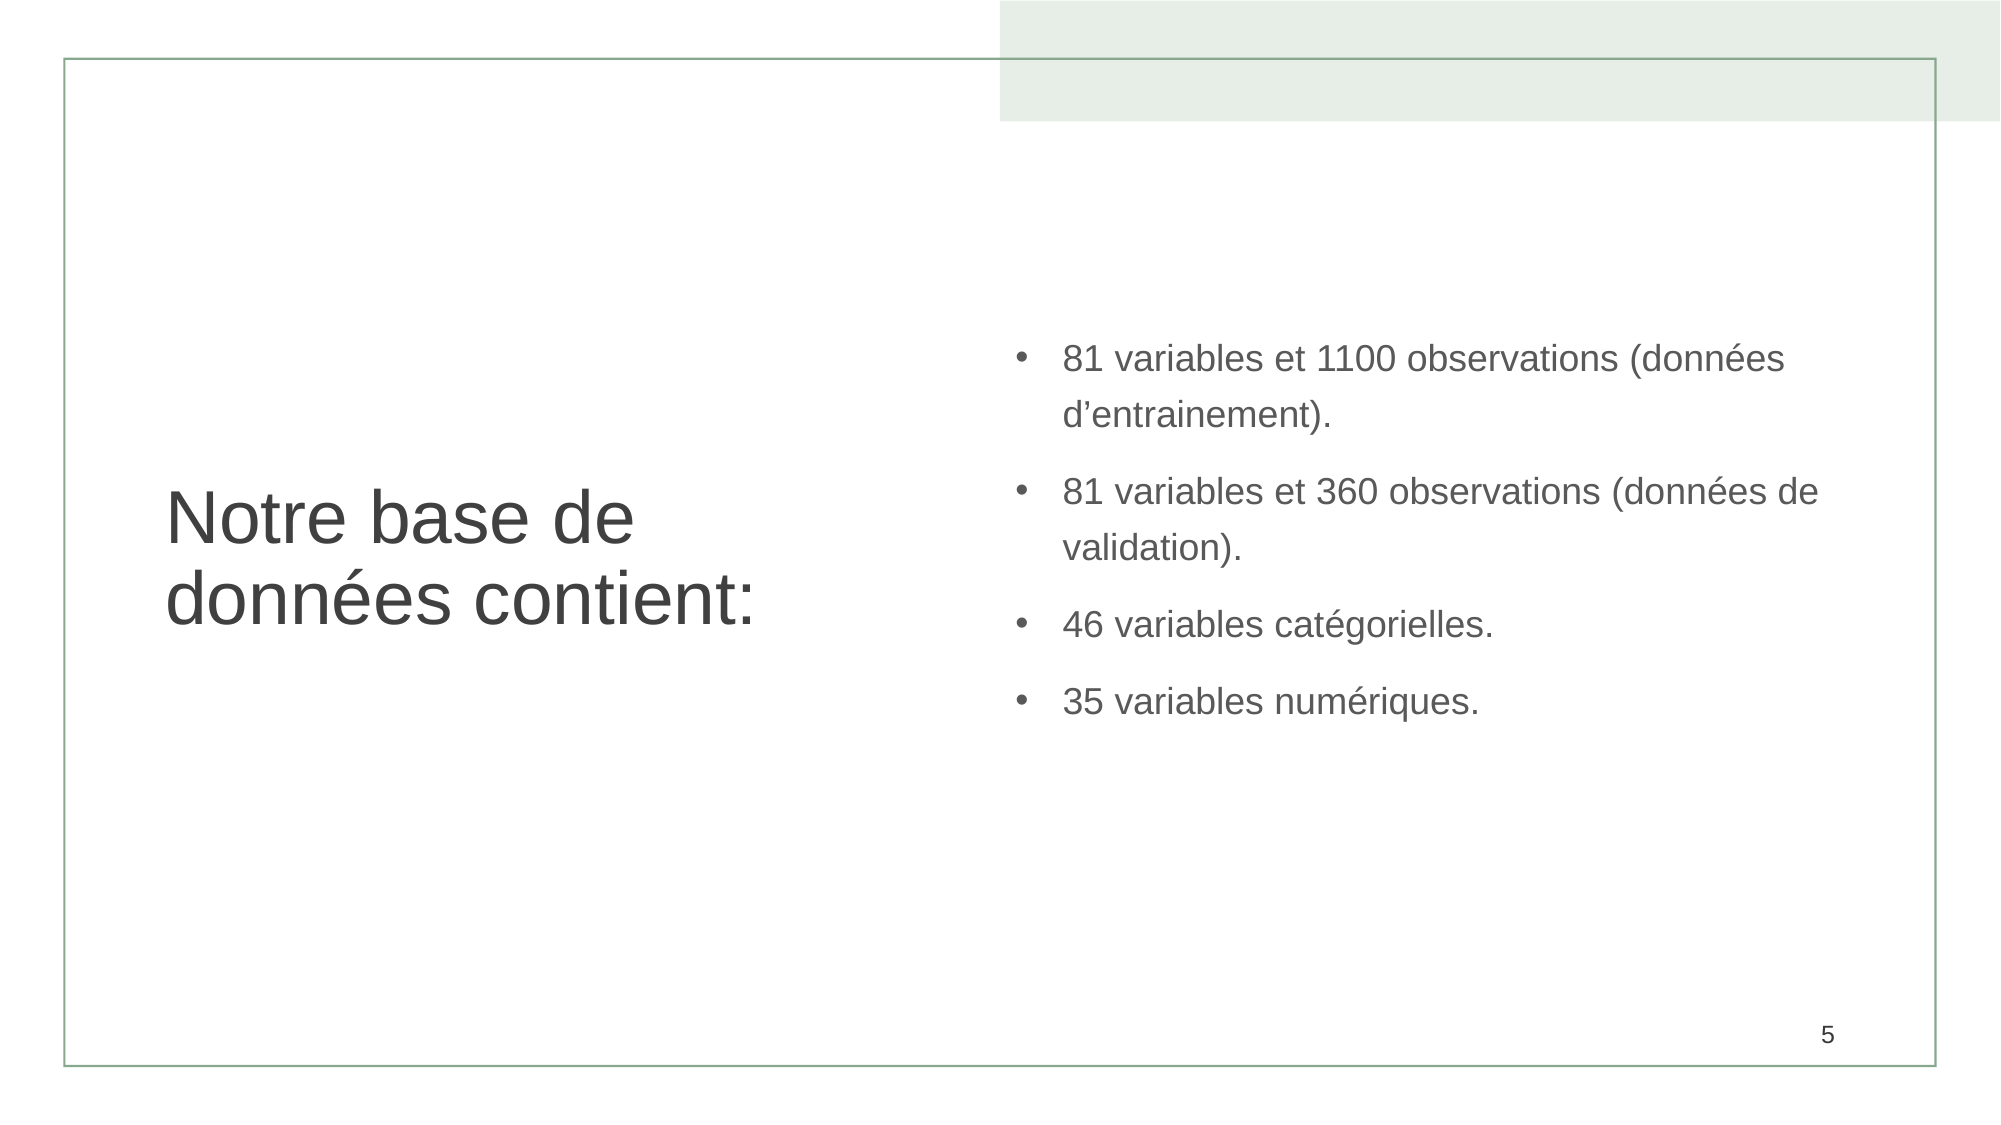

# Notre base de données contient:
81 variables et 1100 observations (données d’entrainement).
81 variables et 360 observations (données de validation).
46 variables catégorielles.
35 variables numériques.
5